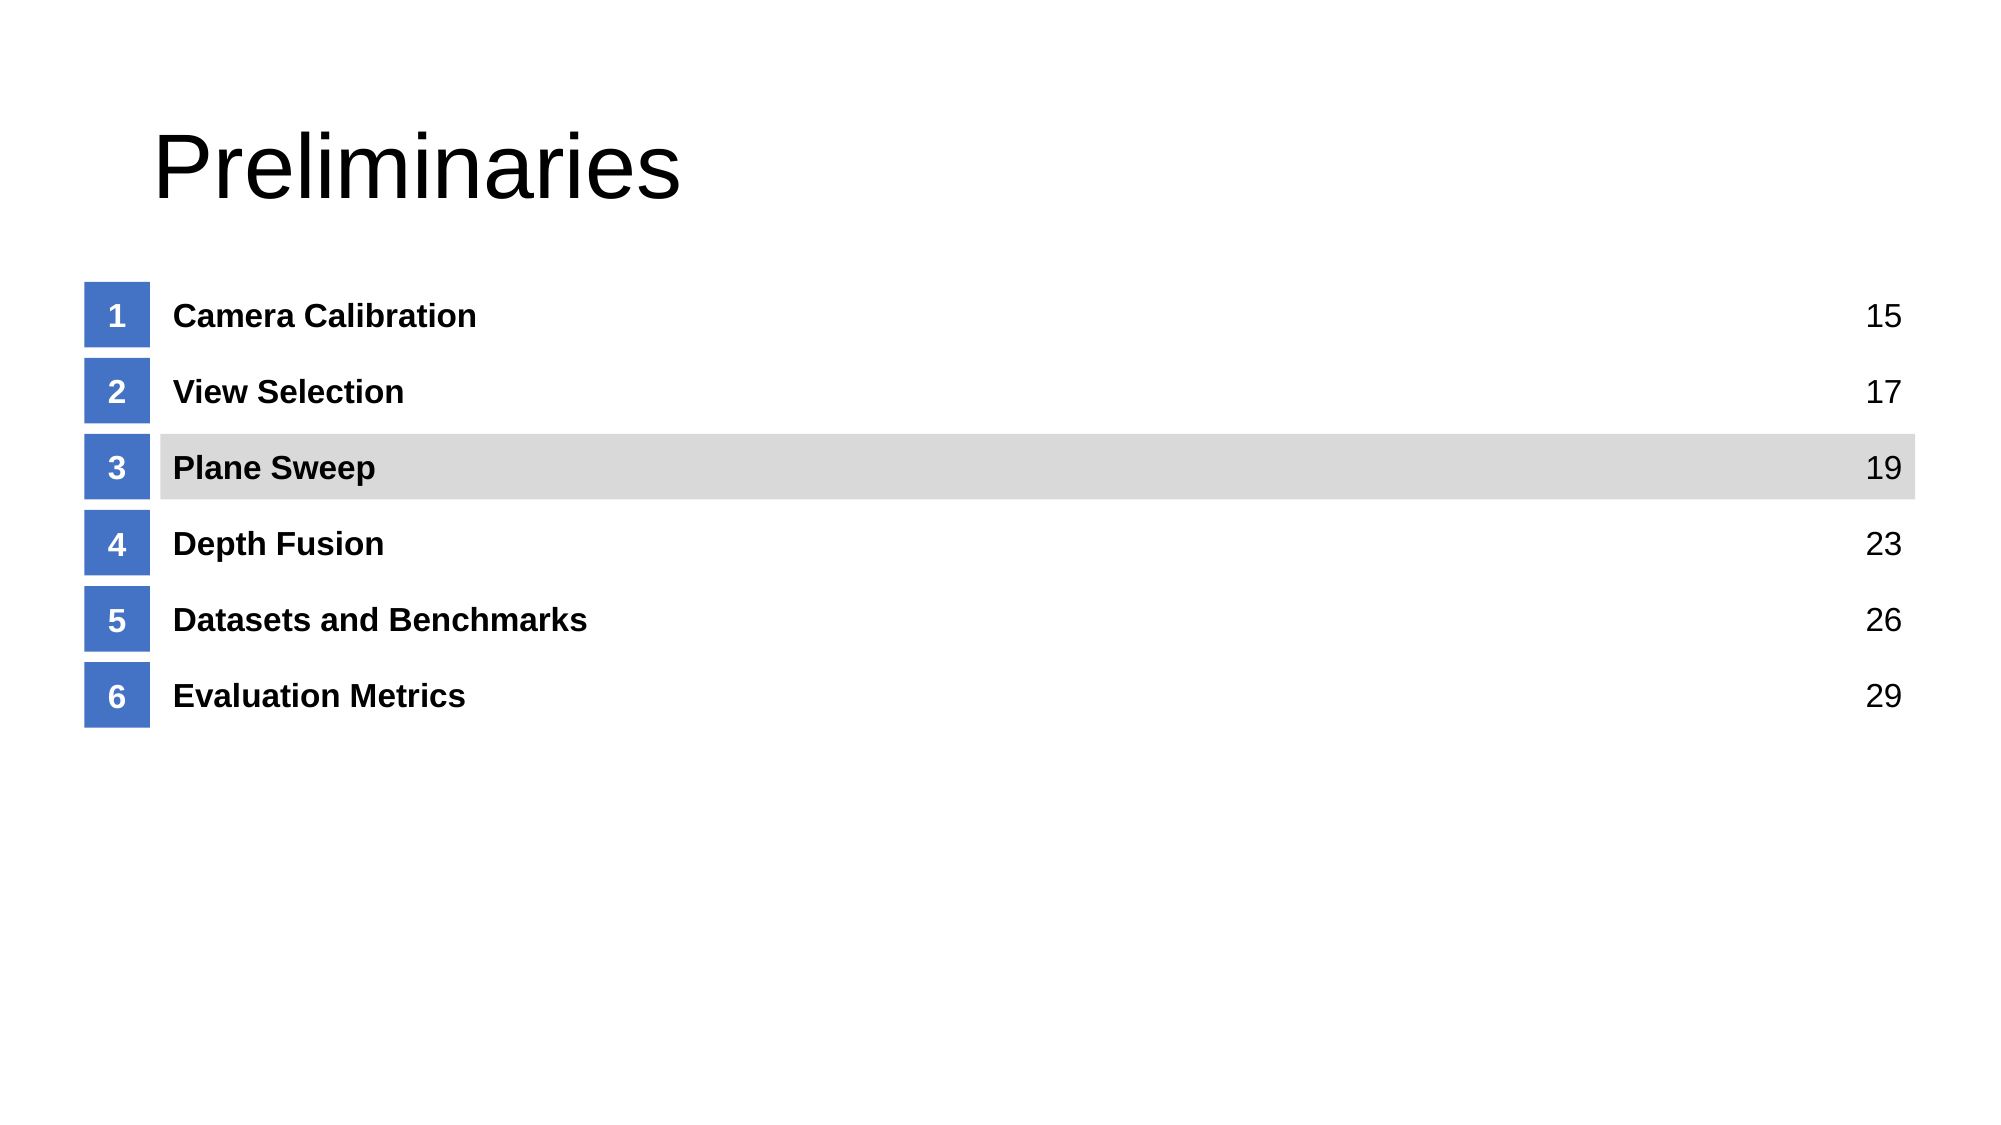

# Preliminaries
1
Camera Calibration
15
2
View Selection
17
3

Plane Sweep
19
4
Depth Fusion
23
5
Datasets and Benchmarks
26
6
Evaluation Metrics
29